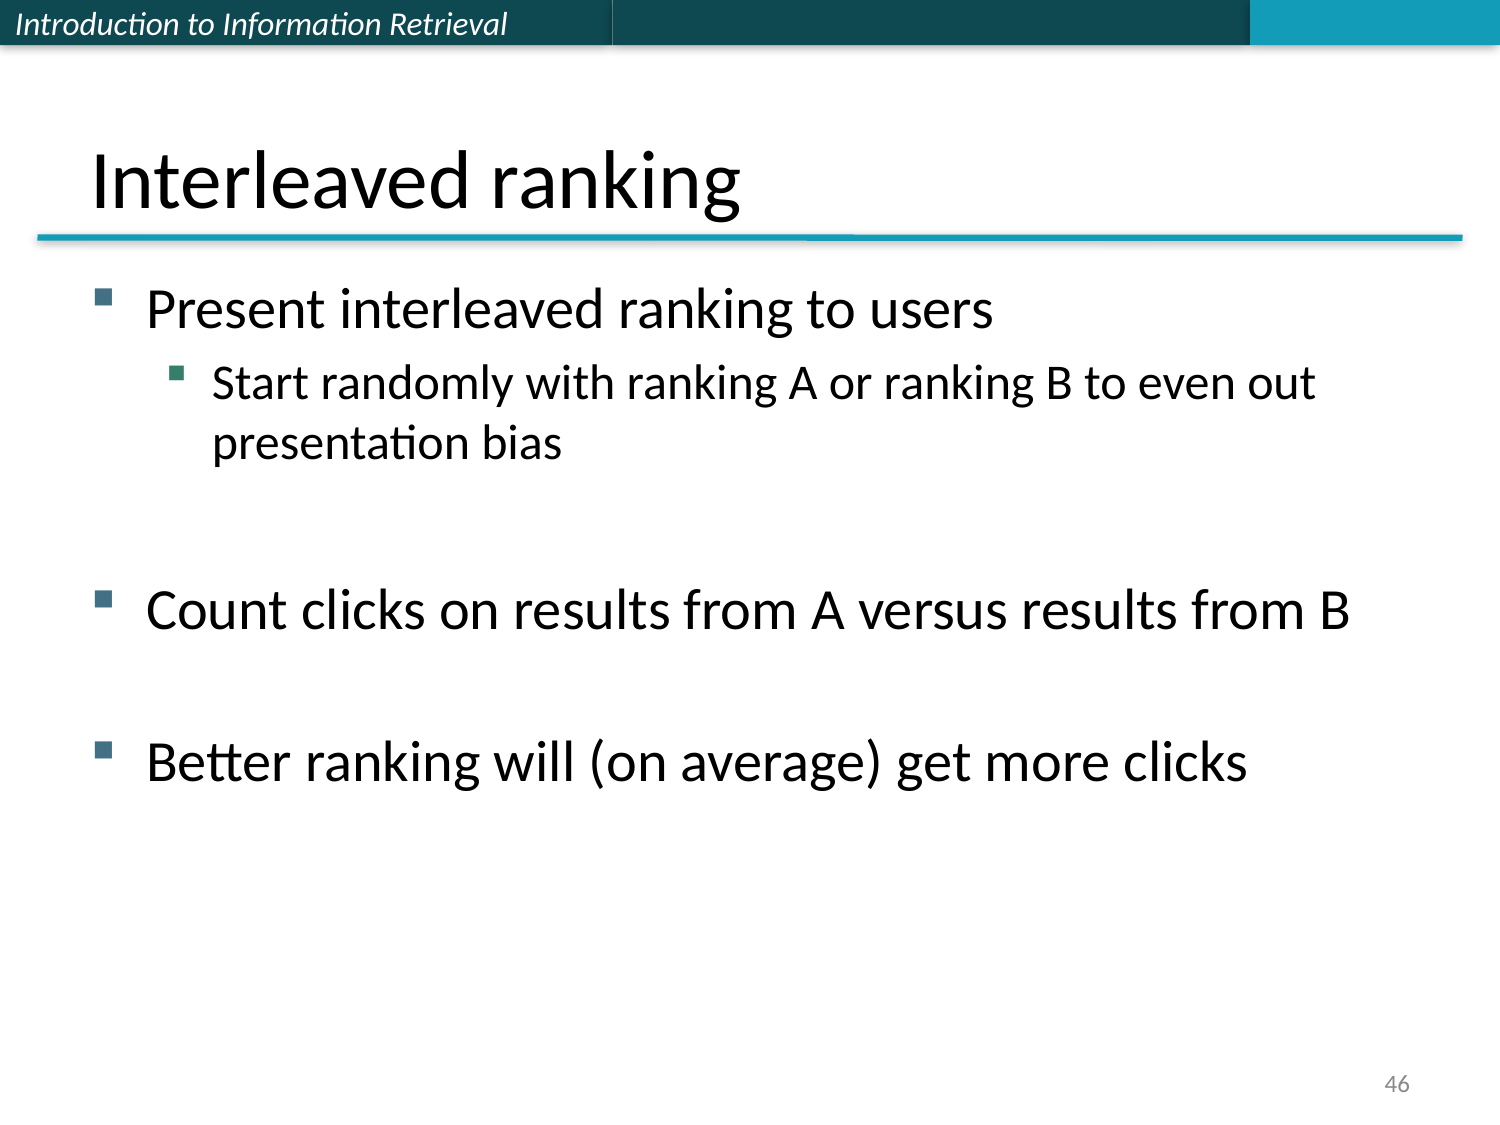

# Interleaved ranking
Present interleaved ranking to users
Start randomly with ranking A or ranking B to even out presentation bias

Count clicks on results from A versus results from B
Better ranking will (on average) get more clicks

46